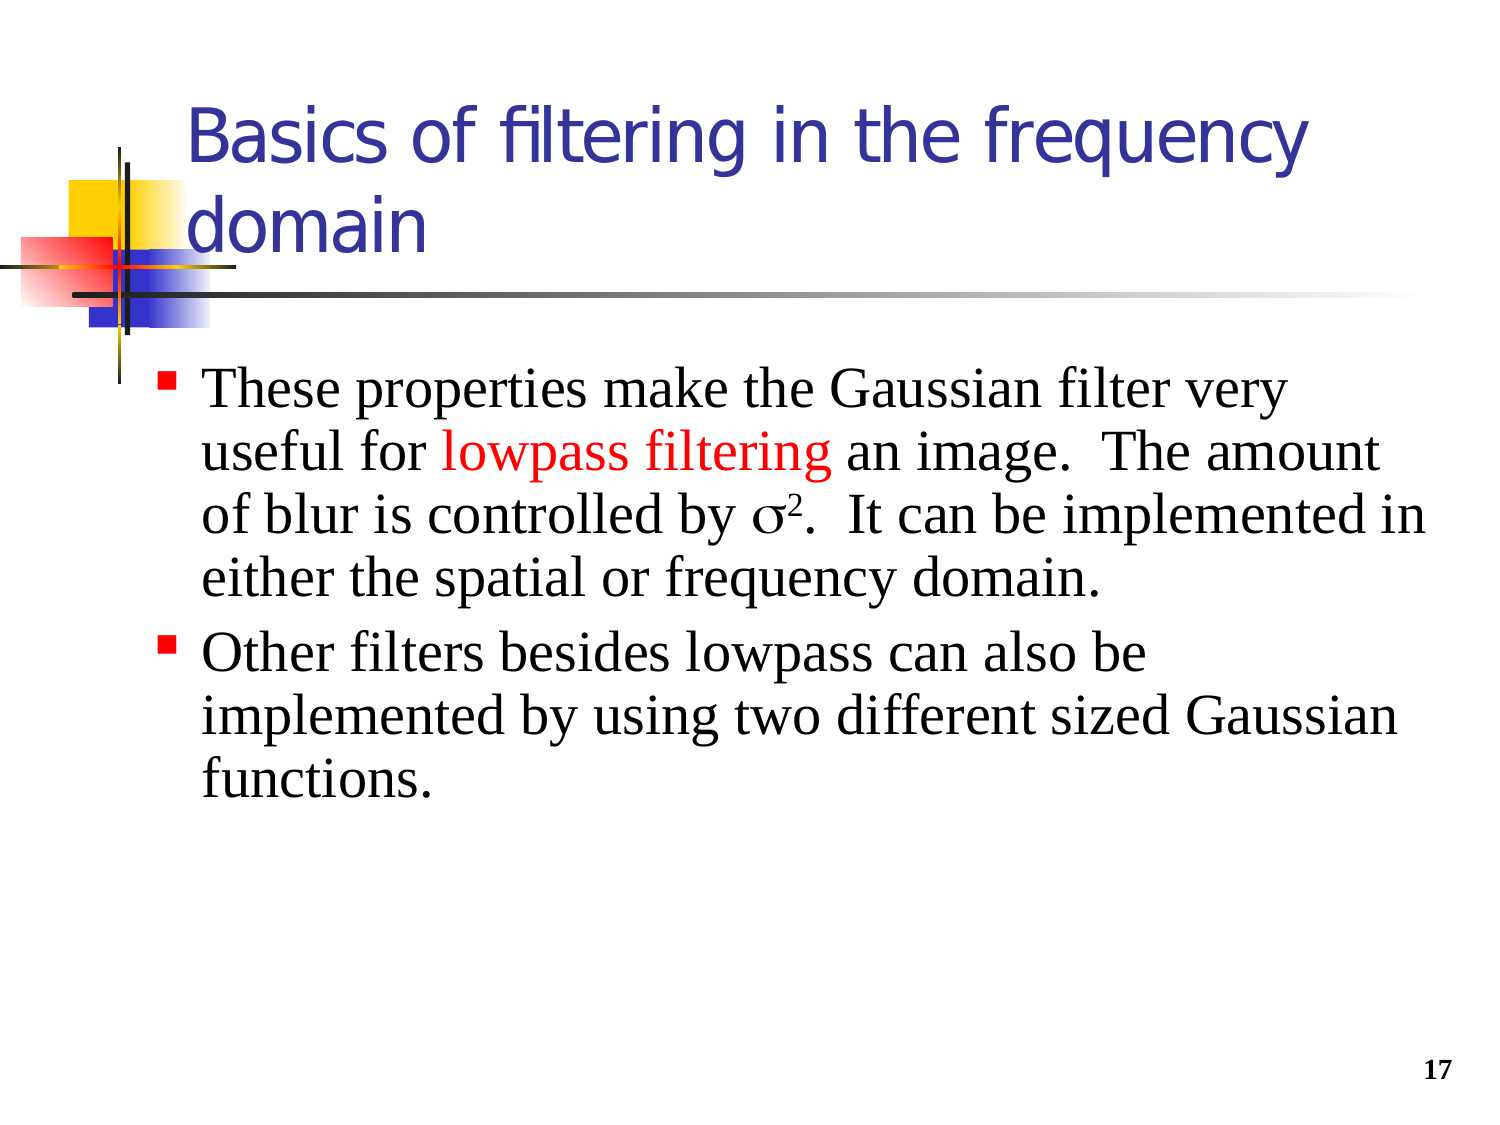

# Basics of filtering in the frequency domain
These properties make the Gaussian filter very useful for lowpass filtering an image.  The amount of blur is controlled by σ2.  It can be implemented in either the spatial or frequency domain.
Other filters besides lowpass can also be implemented by using two different sized Gaussian functions.

17